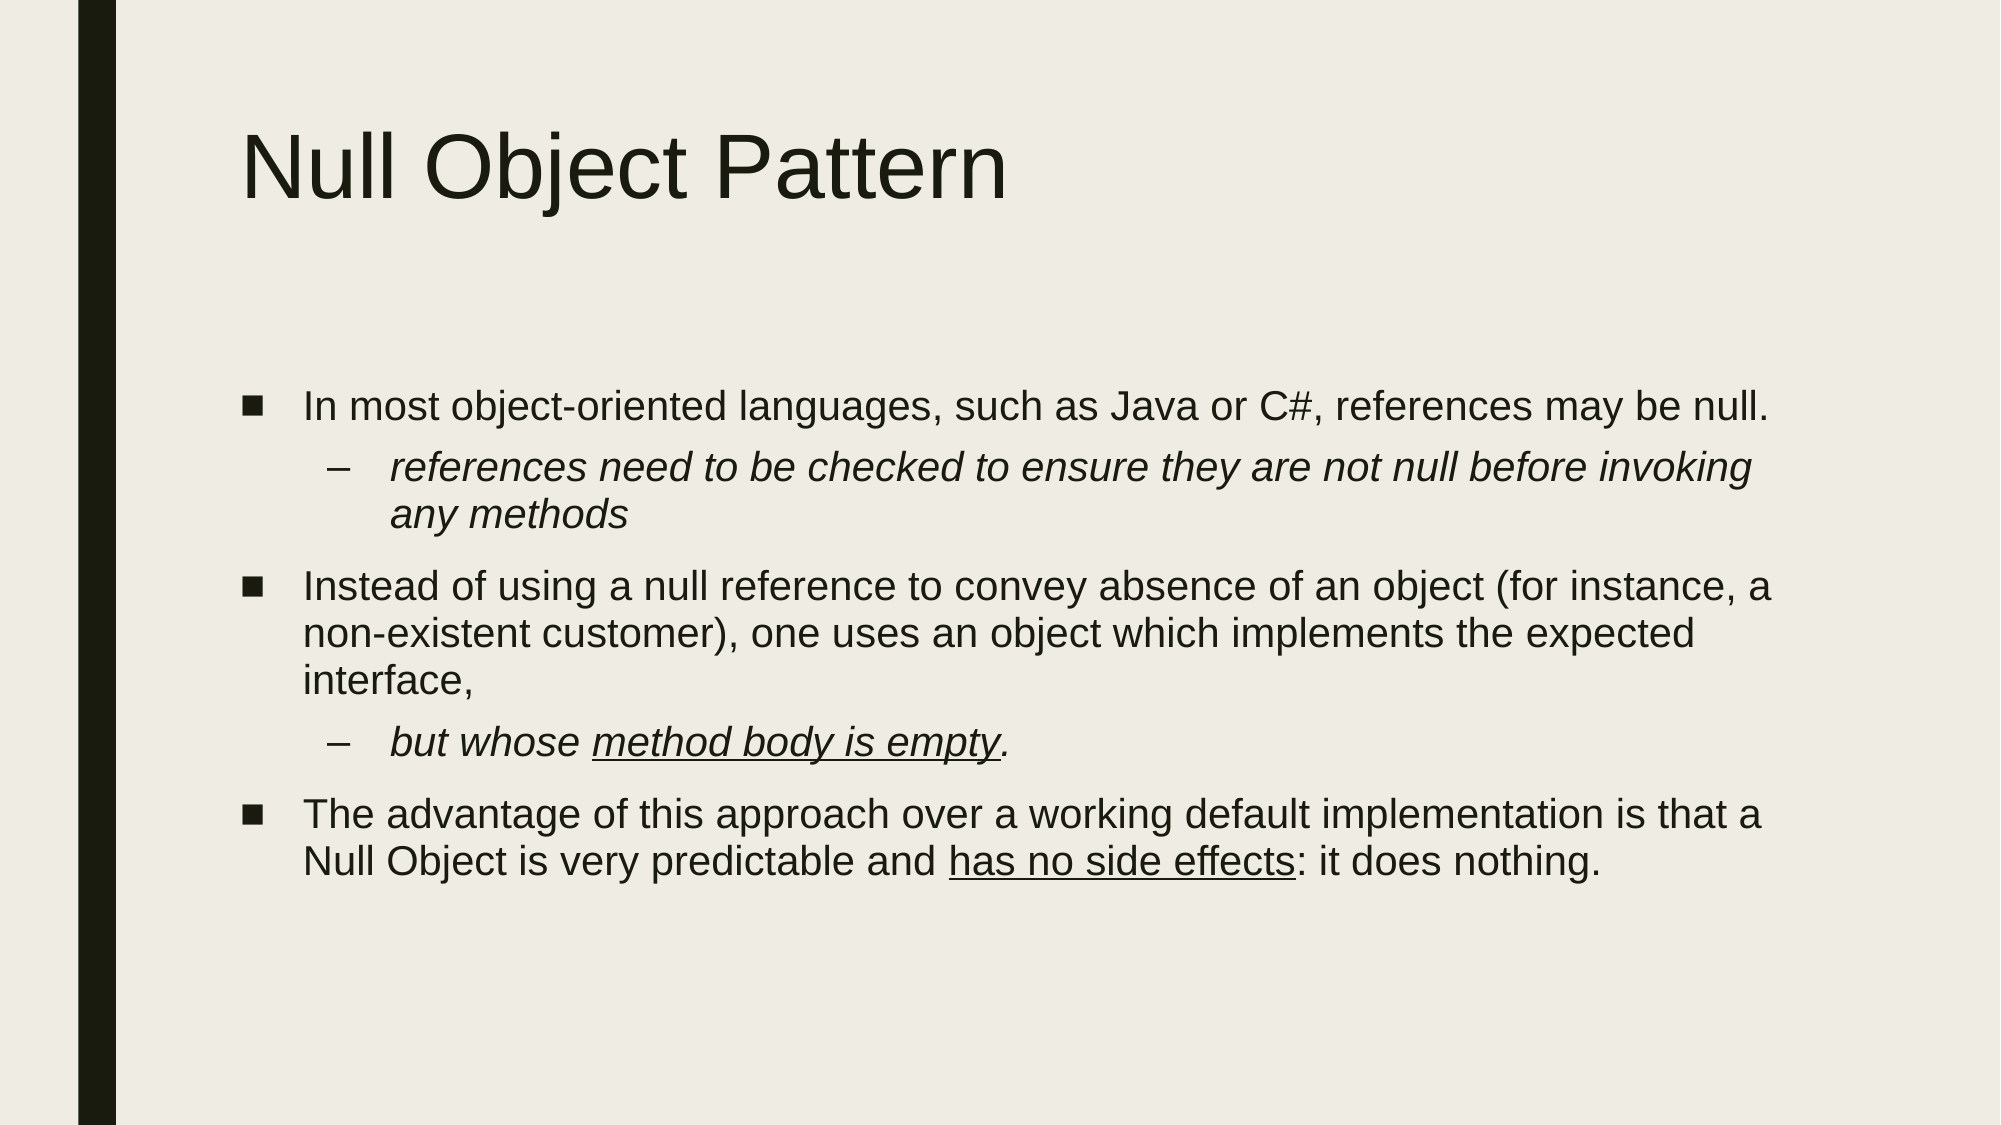

# Null Object Pattern
In most object-oriented languages, such as Java or C#, references may be null.
references need to be checked to ensure they are not null before invoking any methods
Instead of using a null reference to convey absence of an object (for instance, a non-existent customer), one uses an object which implements the expected interface,
but whose method body is empty.
The advantage of this approach over a working default implementation is that a Null Object is very predictable and has no side effects: it does nothing.